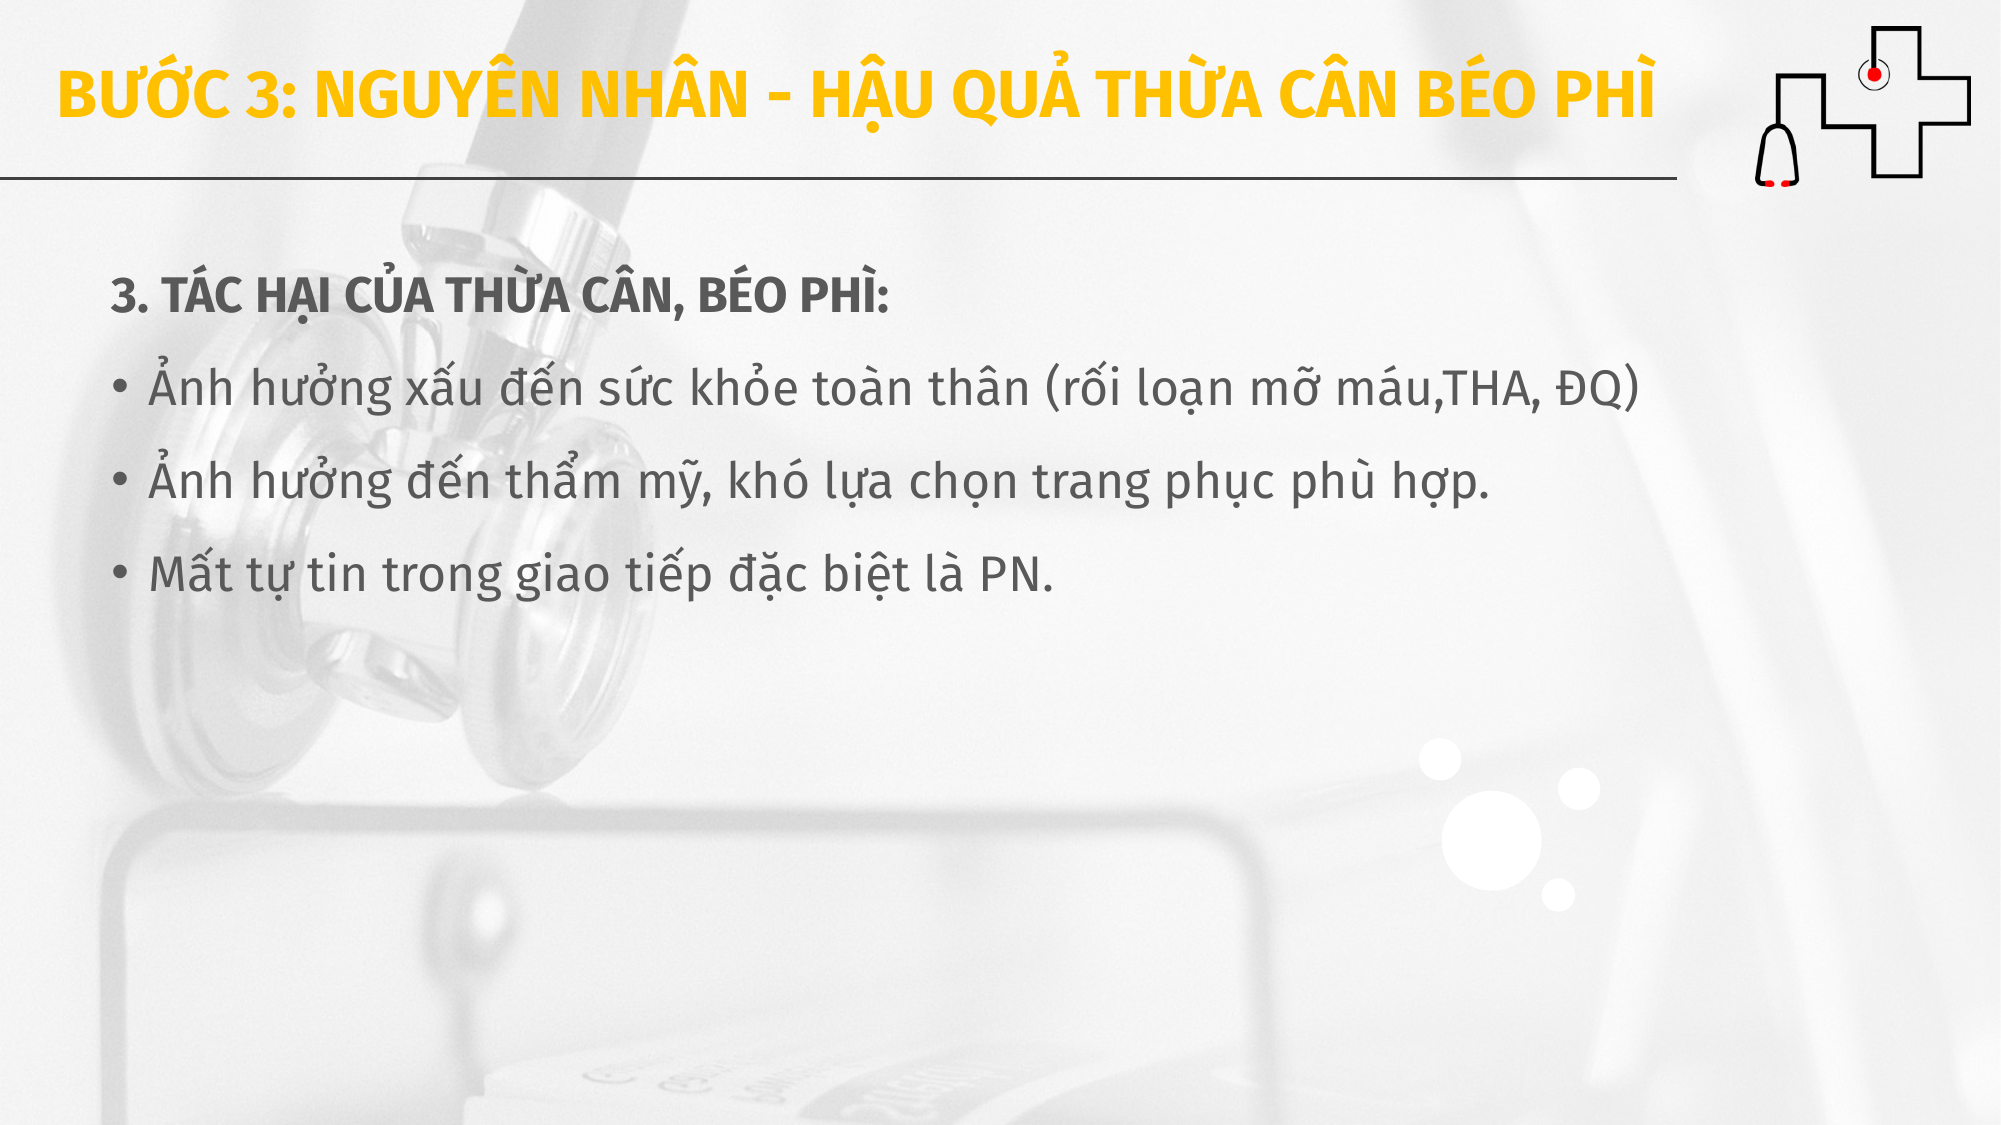

BƯỚC 3: NGUYÊN NHÂN - HẬU QUẢ THỪA CÂN BÉO PHÌ
3. TÁC HẠI CỦA THỪA CÂN, BÉO PHÌ:
Ảnh hưởng xấu đến sức khỏe toàn thân (rối loạn mỡ máu,THA, ĐQ)
Ảnh hưởng đến thẩm mỹ, khó lựa chọn trang phục phù hợp.
Mất tự tin trong giao tiếp đặc biệt là PN.